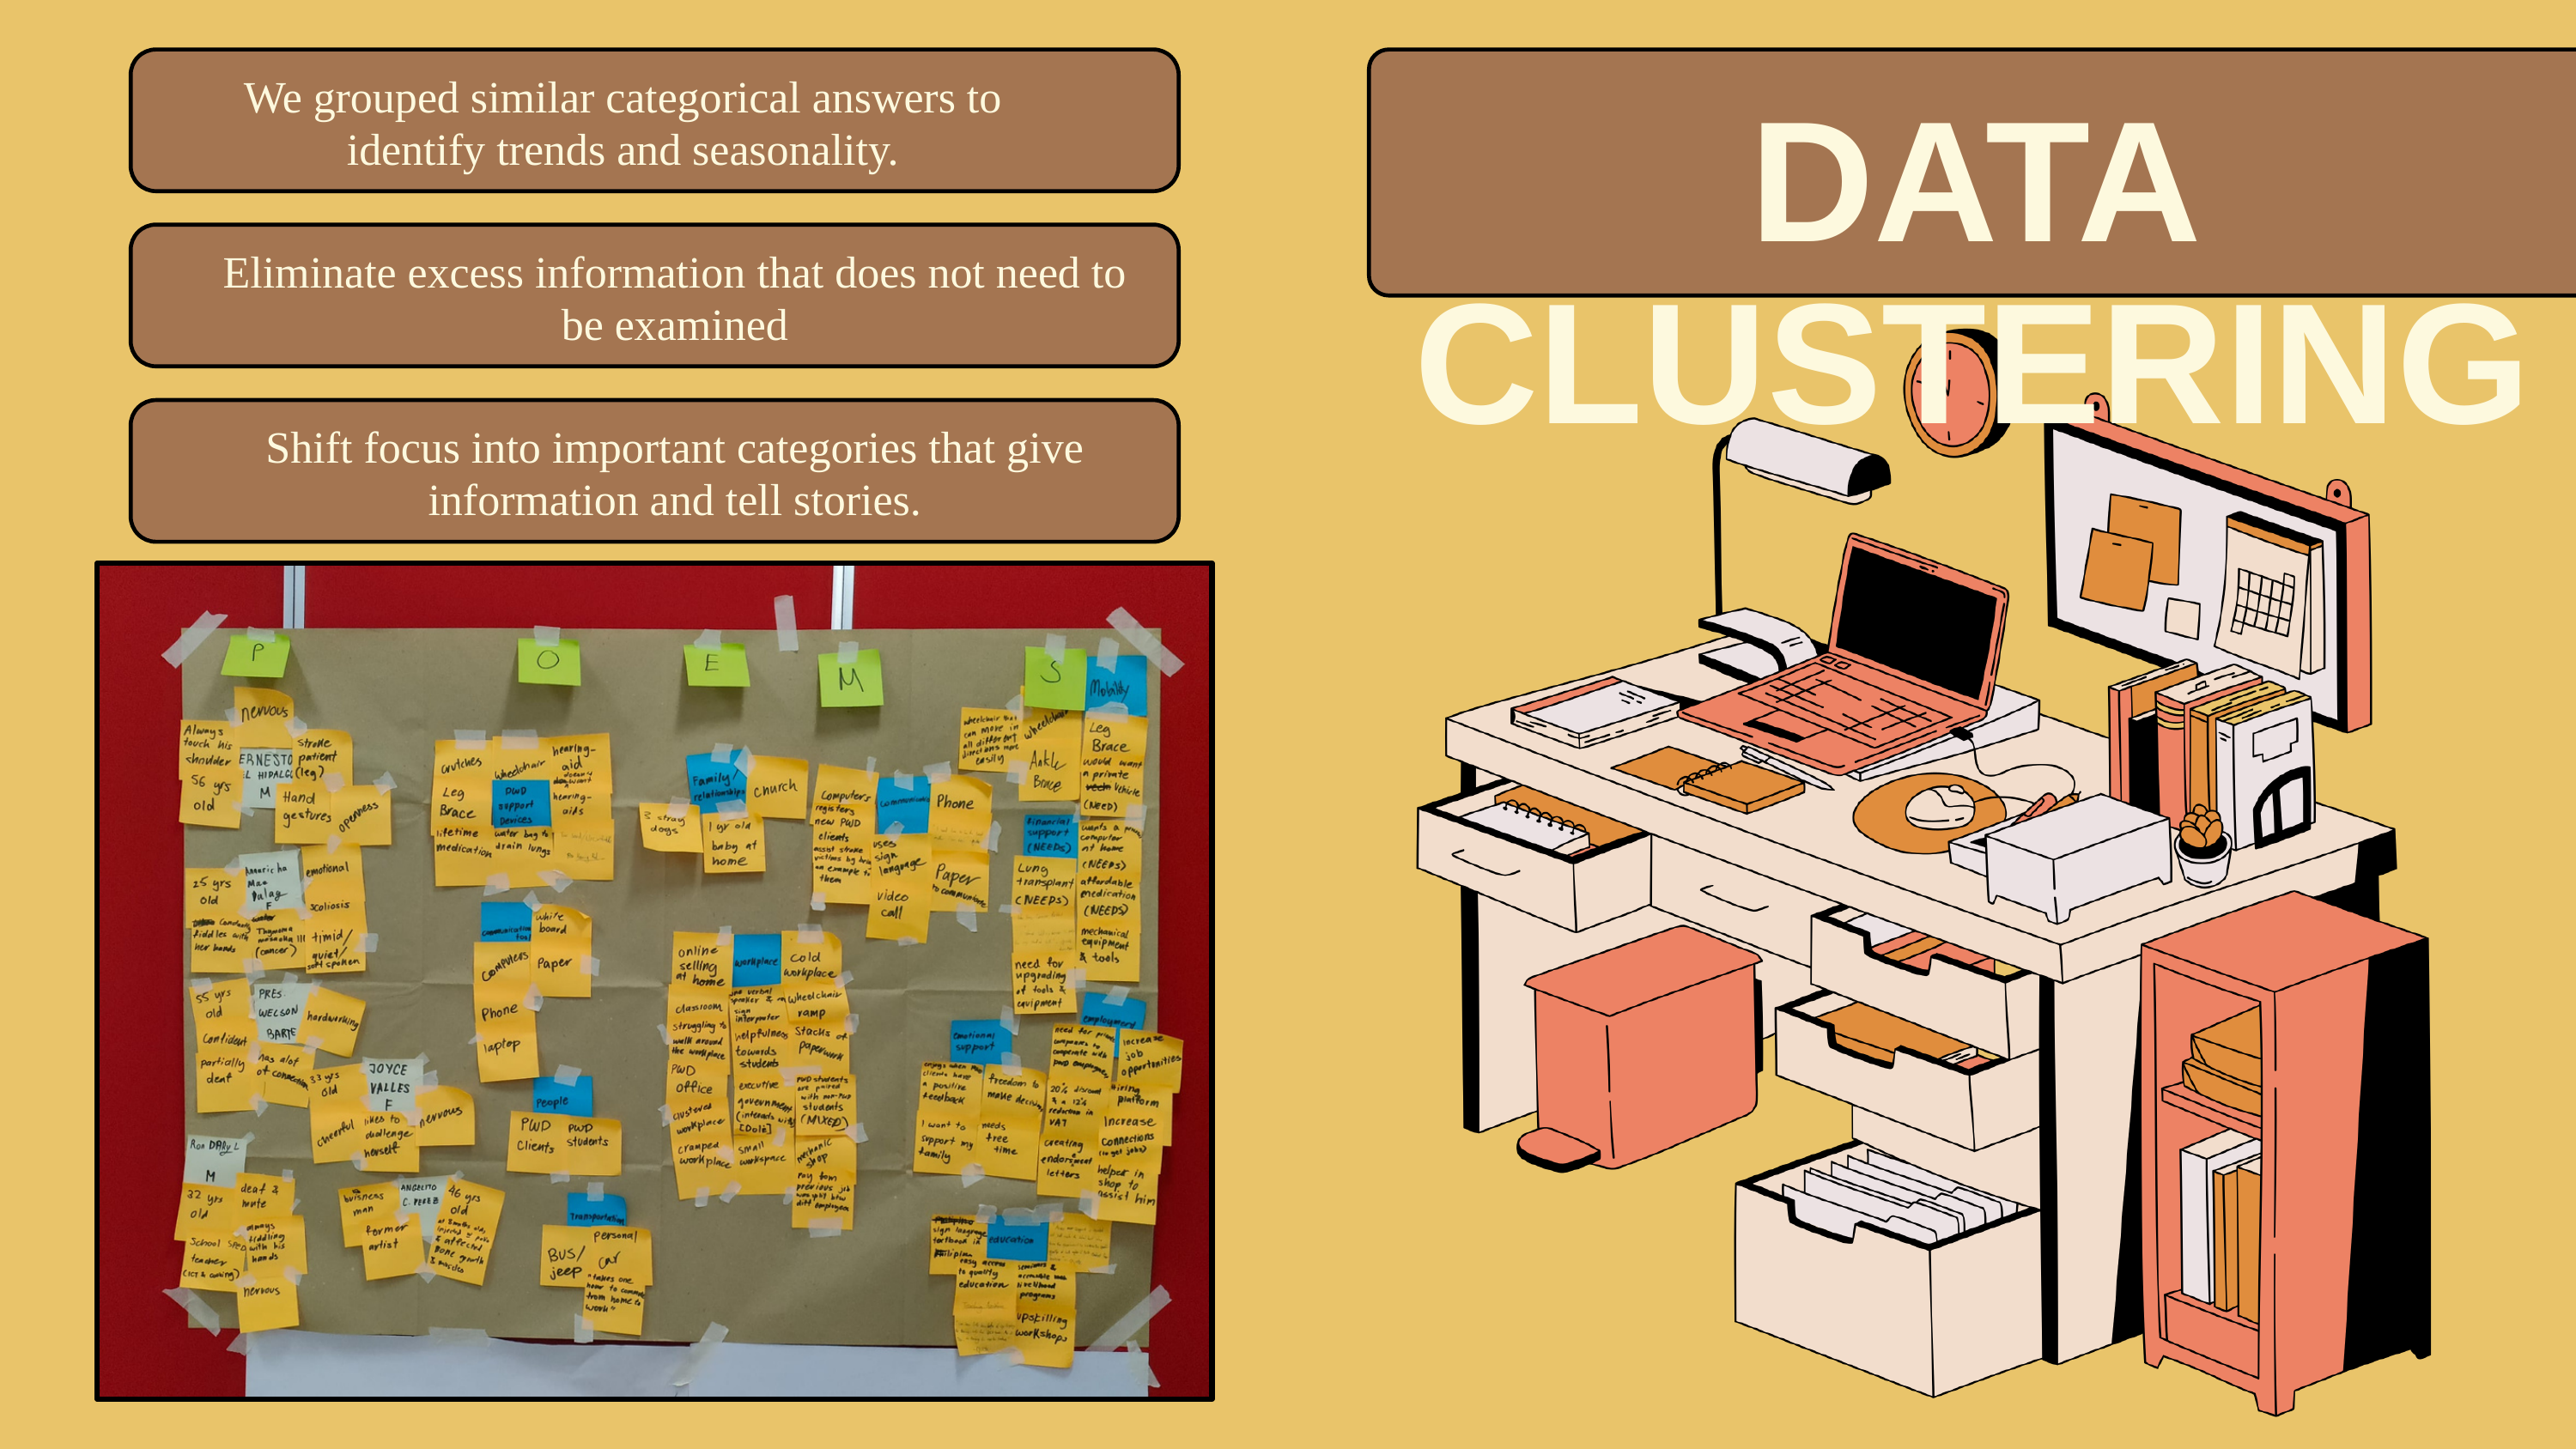

We grouped similar categorical answers to identify trends and seasonality.
DATA CLUSTERING

Eliminate excess information that does not need to be examined

Shift focus into important categories that give information and tell stories.